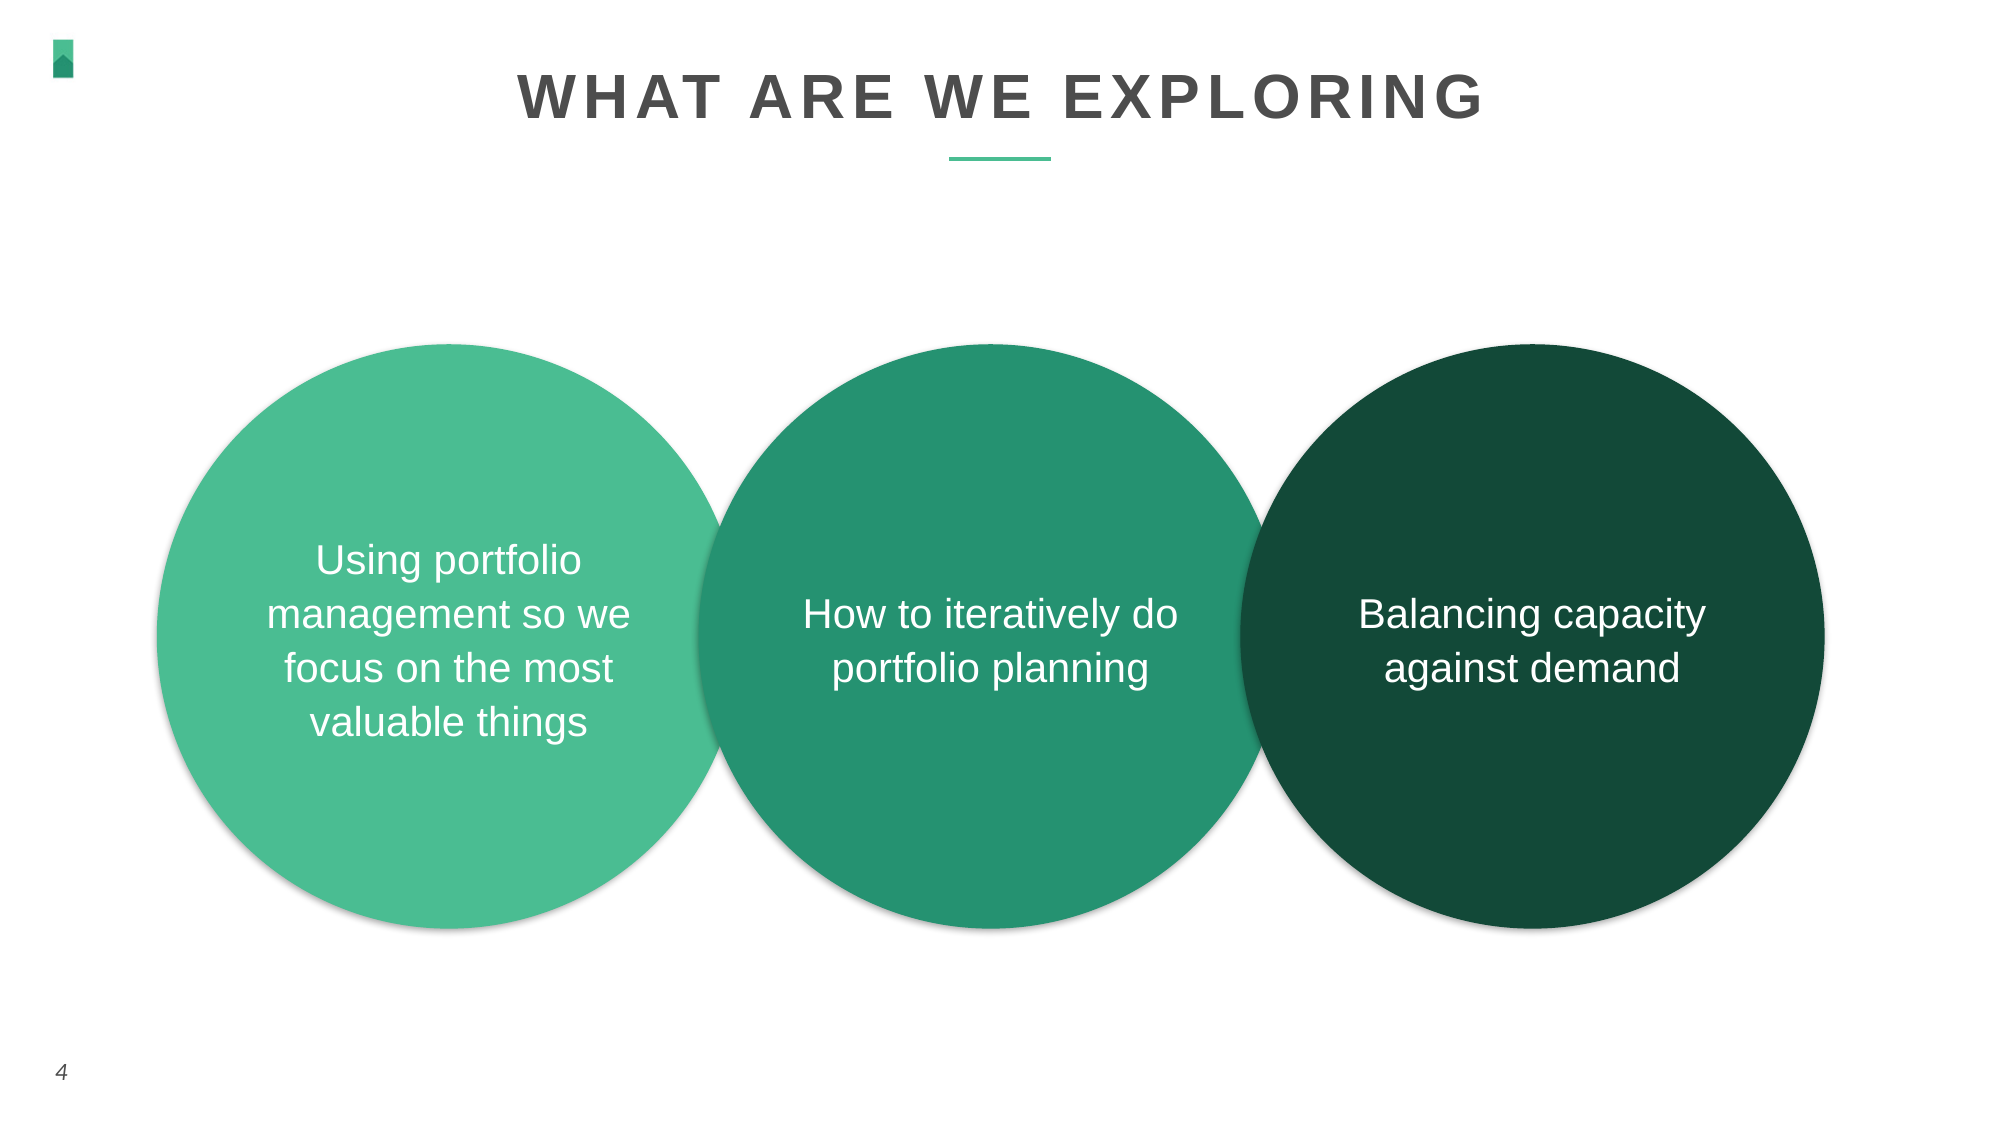

# What are we Exploring
Balancing capacity against demand
Using portfolio management so we focus on the most valuable things
How to iteratively do portfolio planning
4